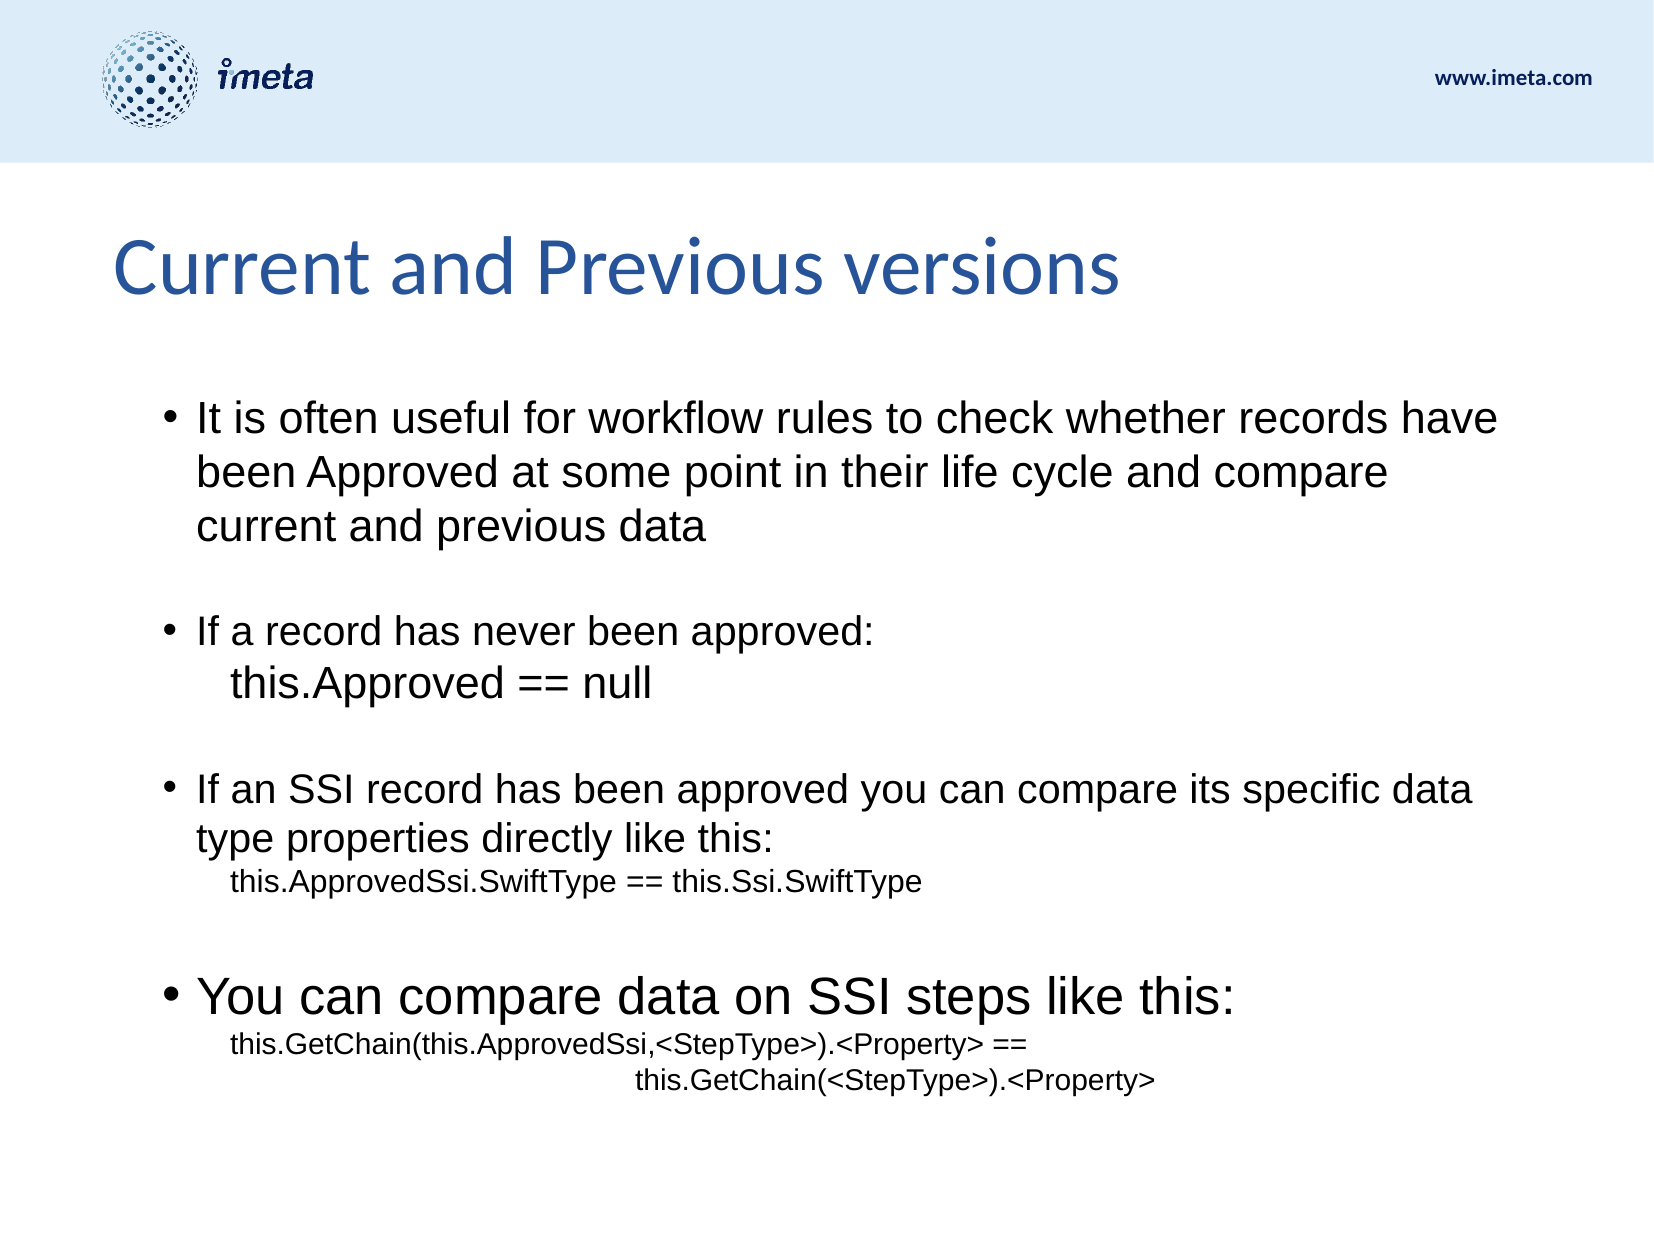

# Current and Previous versions
It is often useful for workflow rules to check whether records have been Approved at some point in their life cycle and compare current and previous data

If a record has never been approved:
this.Approved == null

If an SSI record has been approved you can compare its specific data type properties directly like this:
this.ApprovedSsi.SwiftType == this.Ssi.SwiftType

You can compare data on SSI steps like this:
this.GetChain(this.ApprovedSsi,<StepType>).<Property> == 							this.GetChain(<StepType>).<Property>